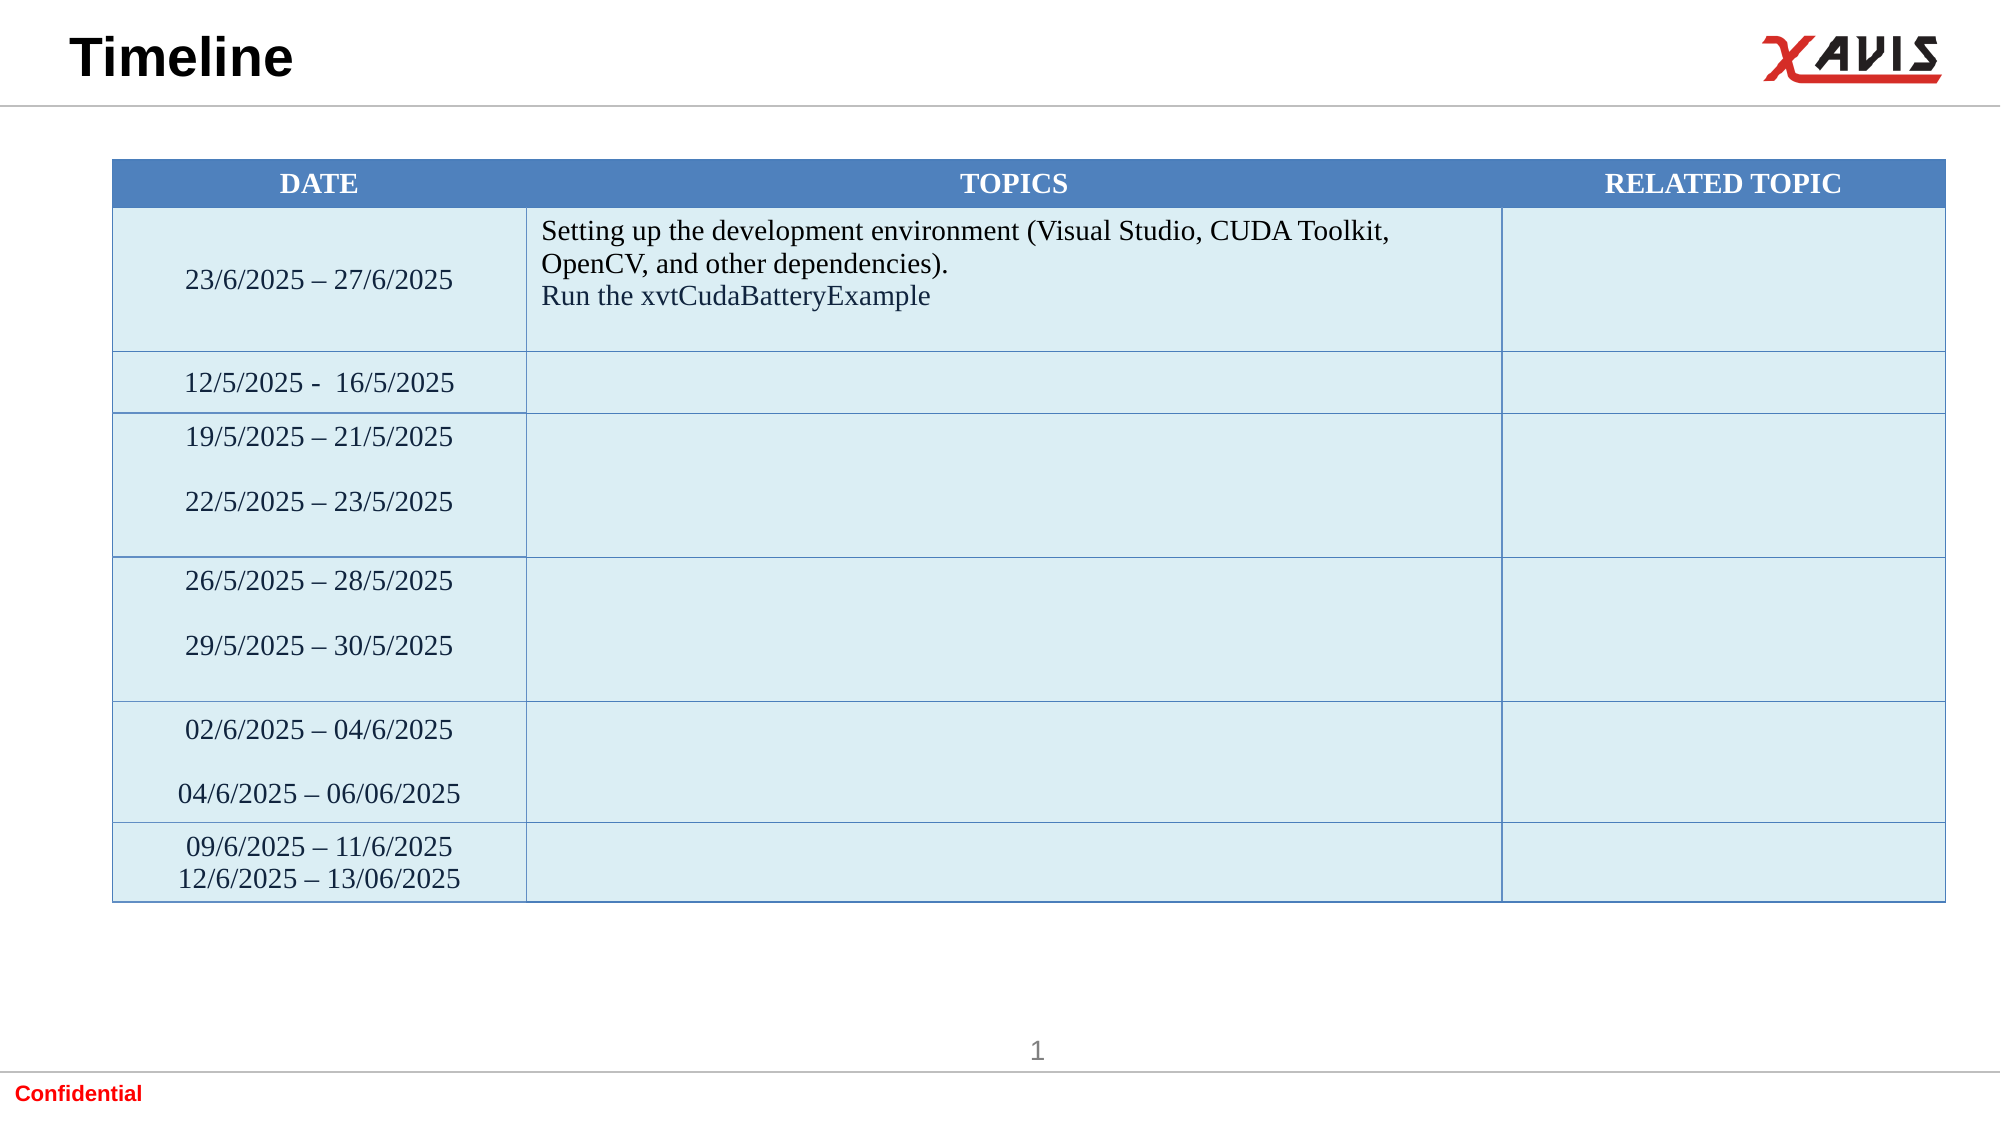

# Timeline
| DATE | TOPICS | RELATED TOPIC |
| --- | --- | --- |
| 23/6/2025 – 27/6/2025 | Setting up the development environment (Visual Studio, CUDA Toolkit, OpenCV, and other dependencies). Run the xvtCudaBatteryExample |  |
| 12/5/2025 - 16/5/2025 |  |  |
| 19/5/2025 – 21/5/2025 22/5/2025 – 23/5/2025 |  |  |
| 26/5/2025 – 28/5/2025 29/5/2025 – 30/5/2025 |  |  |
| 02/6/2025 – 04/6/2025 04/6/2025 – 06/06/2025 |  |  |
| 09/6/2025 – 11/6/2025 12/6/2025 – 13/06/2025 |  |  |